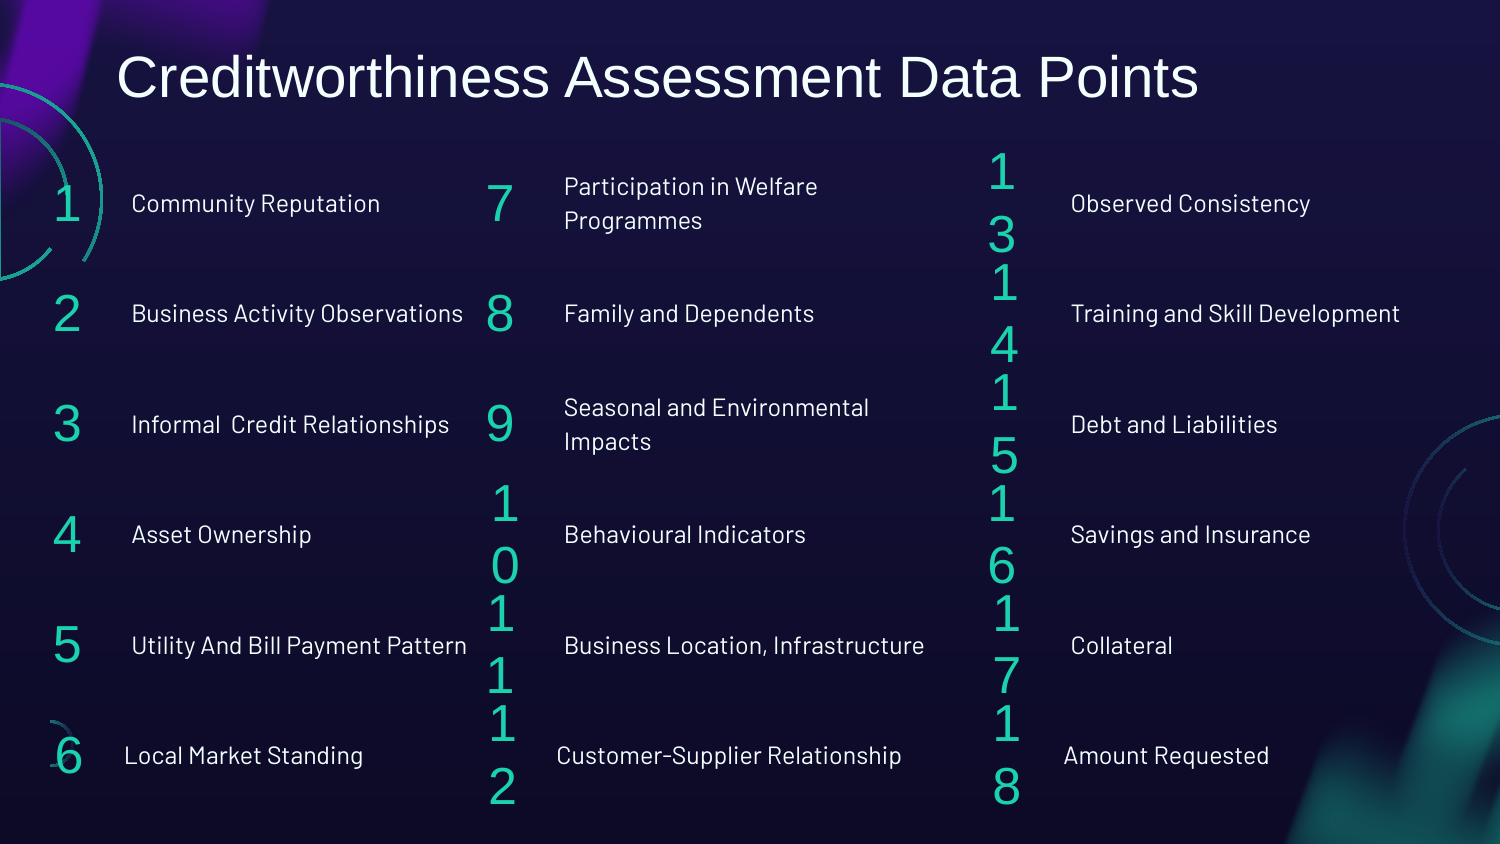

# Creditworthiness Assessment Data Points
1
Community Reputation
7
Participation in Welfare Programmes
Observed Consistency
13
Business Activity Observations
Family and Dependents
Training and Skill Development
2
8
14
Informal  Credit Relationships
Seasonal and Environmental Impacts
Debt and Liabilities
3
9
15
Asset Ownership
Behavioural Indicators
Savings and Insurance
4
10
16
Utility And Bill Payment Pattern
Business Location, Infrastructure
Collateral
5
11
17
6
Local Market Standing
Customer-Supplier Relationship
Amount Requested
12
18